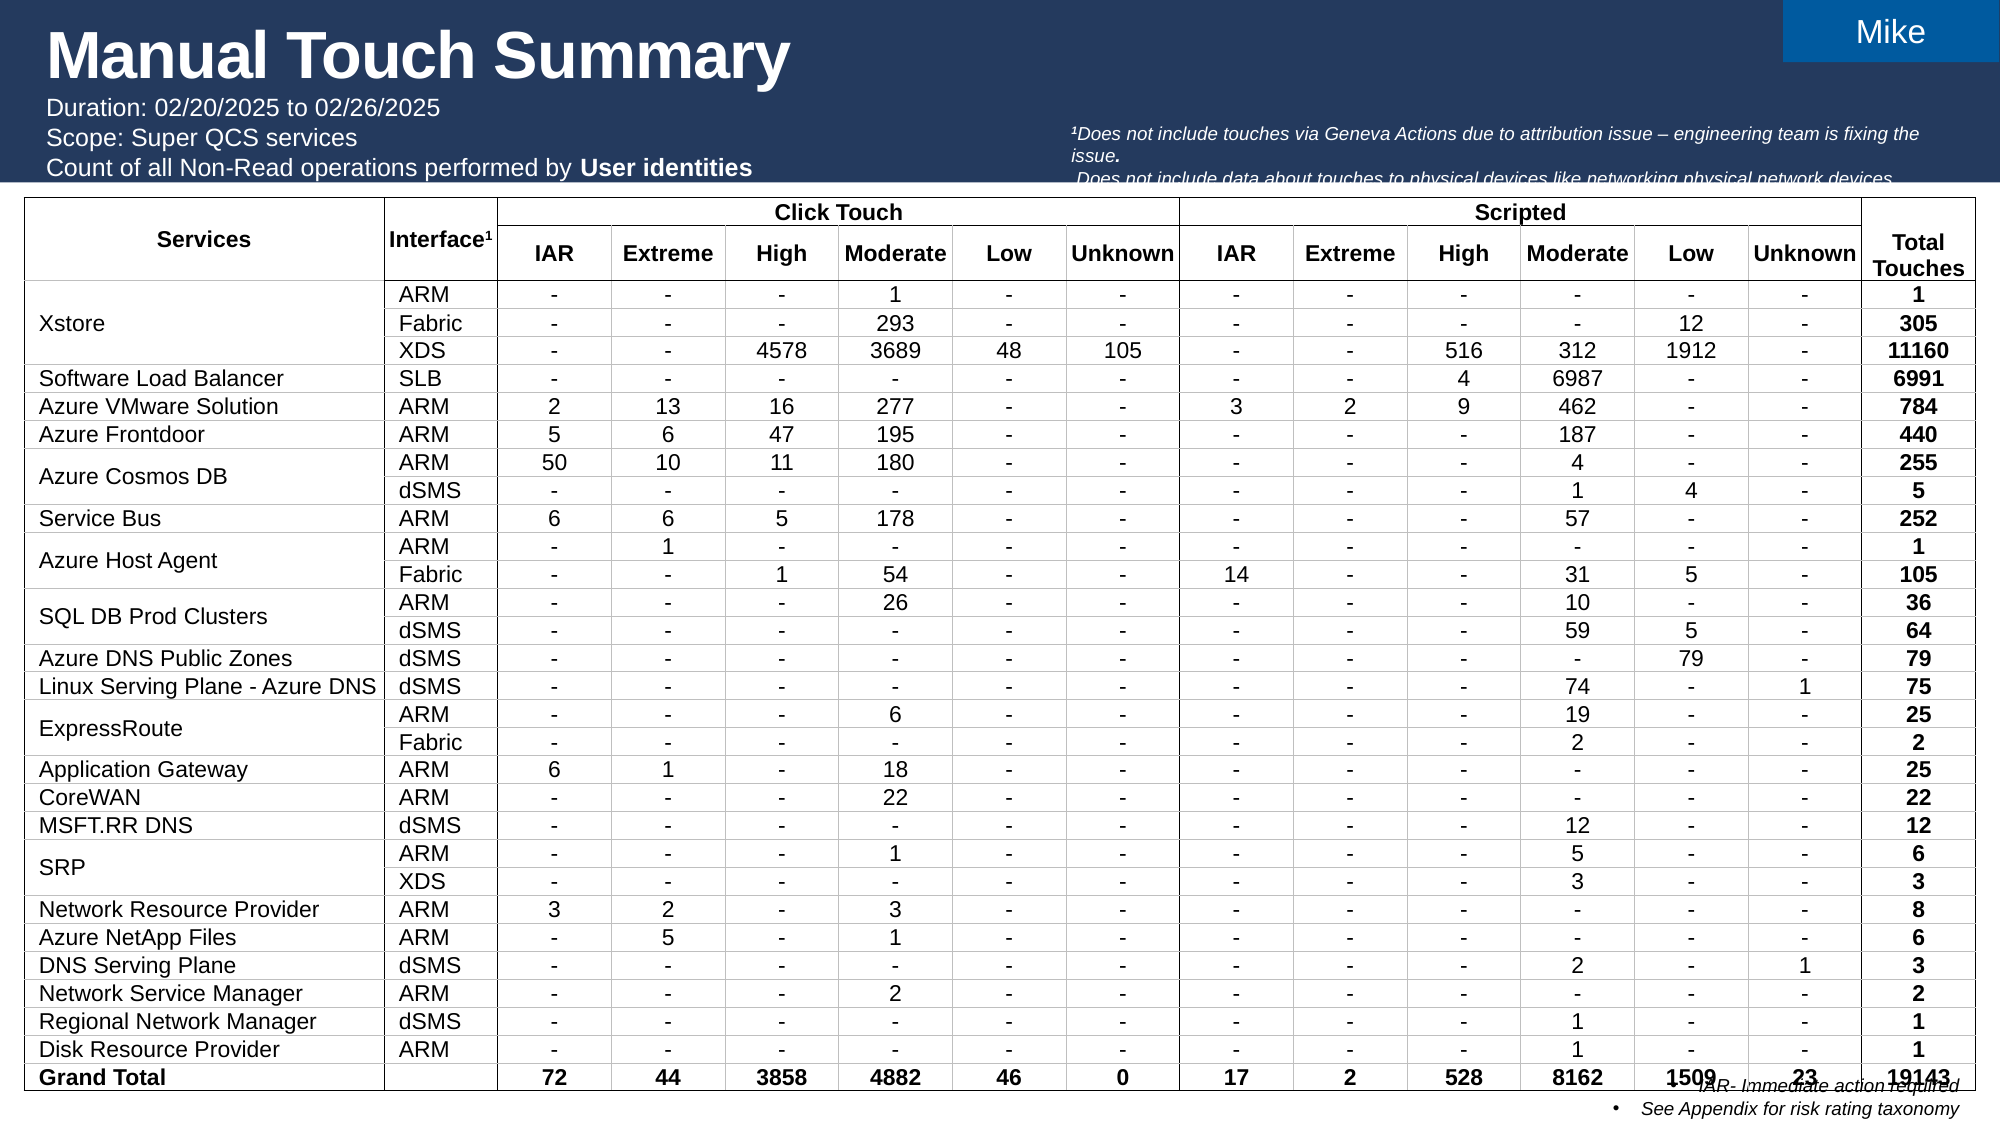

Mike
# Manual Touch Summary
Duration: 02/20/2025 to 02/26/2025
Scope: Super QCS services
Count of all Non-Read operations performed by User identities
1Does not include touches via Geneva Actions due to attribution issue – engineering team is fixing the issue.
 Does not include data about touches to physical devices like networking physical network devices.

| Services | Interface1 | Click Touch |  |  |  |  |  | Scripted |  |  |  |  |  | Total Touches |
| --- | --- | --- | --- | --- | --- | --- | --- | --- | --- | --- | --- | --- | --- | --- |
|  |  | IAR | Extreme | High | Moderate | Low | Unknown | IAR | Extreme | High | Moderate | Low | Unknown |  |
| Xstore | ARM | - | - | - | 1 | - | - | - | - | - | - | - | - | 1 |
|  | Fabric | - | - | - | 293 | - | - | - | - | - | - | 12 | - | 305 |
|  | XDS | - | - | 4578 | 3689 | 48 | 105 | - | - | 516 | 312 | 1912 | - | 11160 |
| Software Load Balancer | SLB | - | - | - | - | - | - | - | - | 4 | 6987 | - | - | 6991 |
| Azure VMware Solution | ARM | 2 | 13 | 16 | 277 | - | - | 3 | 2 | 9 | 462 | - | - | 784 |
| Azure Frontdoor | ARM | 5 | 6 | 47 | 195 | - | - | - | - | - | 187 | - | - | 440 |
| Azure Cosmos DB | ARM | 50 | 10 | 11 | 180 | - | - | - | - | - | 4 | - | - | 255 |
|  | dSMS | - | - | - | - | - | - | - | - | - | 1 | 4 | - | 5 |
| Service Bus | ARM | 6 | 6 | 5 | 178 | - | - | - | - | - | 57 | - | - | 252 |
| Azure Host Agent | ARM | - | 1 | - | - | - | - | - | - | - | - | - | - | 1 |
|  | Fabric | - | - | 1 | 54 | - | - | 14 | - | - | 31 | 5 | - | 105 |
| SQL DB Prod Clusters | ARM | - | - | - | 26 | - | - | - | - | - | 10 | - | - | 36 |
|  | dSMS | - | - | - | - | - | - | - | - | - | 59 | 5 | - | 64 |
| Azure DNS Public Zones | dSMS | - | - | - | - | - | - | - | - | - | - | 79 | - | 79 |
| Linux Serving Plane - Azure DNS | dSMS | - | - | - | - | - | - | - | - | - | 74 | - | 1 | 75 |
| ExpressRoute | ARM | - | - | - | 6 | - | - | - | - | - | 19 | - | - | 25 |
|  | Fabric | - | - | - | - | - | - | - | - | - | 2 | - | - | 2 |
| Application Gateway | ARM | 6 | 1 | - | 18 | - | - | - | - | - | - | - | - | 25 |
| CoreWAN | ARM | - | - | - | 22 | - | - | - | - | - | - | - | - | 22 |
| MSFT.RR DNS | dSMS | - | - | - | - | - | - | - | - | - | 12 | - | - | 12 |
| SRP | ARM | - | - | - | 1 | - | - | - | - | - | 5 | - | - | 6 |
|  | XDS | - | - | - | - | - | - | - | - | - | 3 | - | - | 3 |
| Network Resource Provider | ARM | 3 | 2 | - | 3 | - | - | - | - | - | - | - | - | 8 |
| Azure NetApp Files | ARM | - | 5 | - | 1 | - | - | - | - | - | - | - | - | 6 |
| DNS Serving Plane | dSMS | - | - | - | - | - | - | - | - | - | 2 | - | 1 | 3 |
| Network Service Manager | ARM | - | - | - | 2 | - | - | - | - | - | - | - | - | 2 |
| Regional Network Manager | dSMS | - | - | - | - | - | - | - | - | - | 1 | - | - | 1 |
| Disk Resource Provider | ARM | - | - | - | - | - | - | - | - | - | 1 | - | - | 1 |
| Grand Total |  | 72 | 44 | 3858 | 4882 | 46 | 0 | 17 | 2 | 528 | 8162 | 1509 | 23 | 19143 |
Duration: 01/01/2025 to 01/31/2025
Scope: Super QCS services
Count of all Non-Read operations performed by User identities
IAR- Immediate action required
See Appendix for risk rating taxonomy